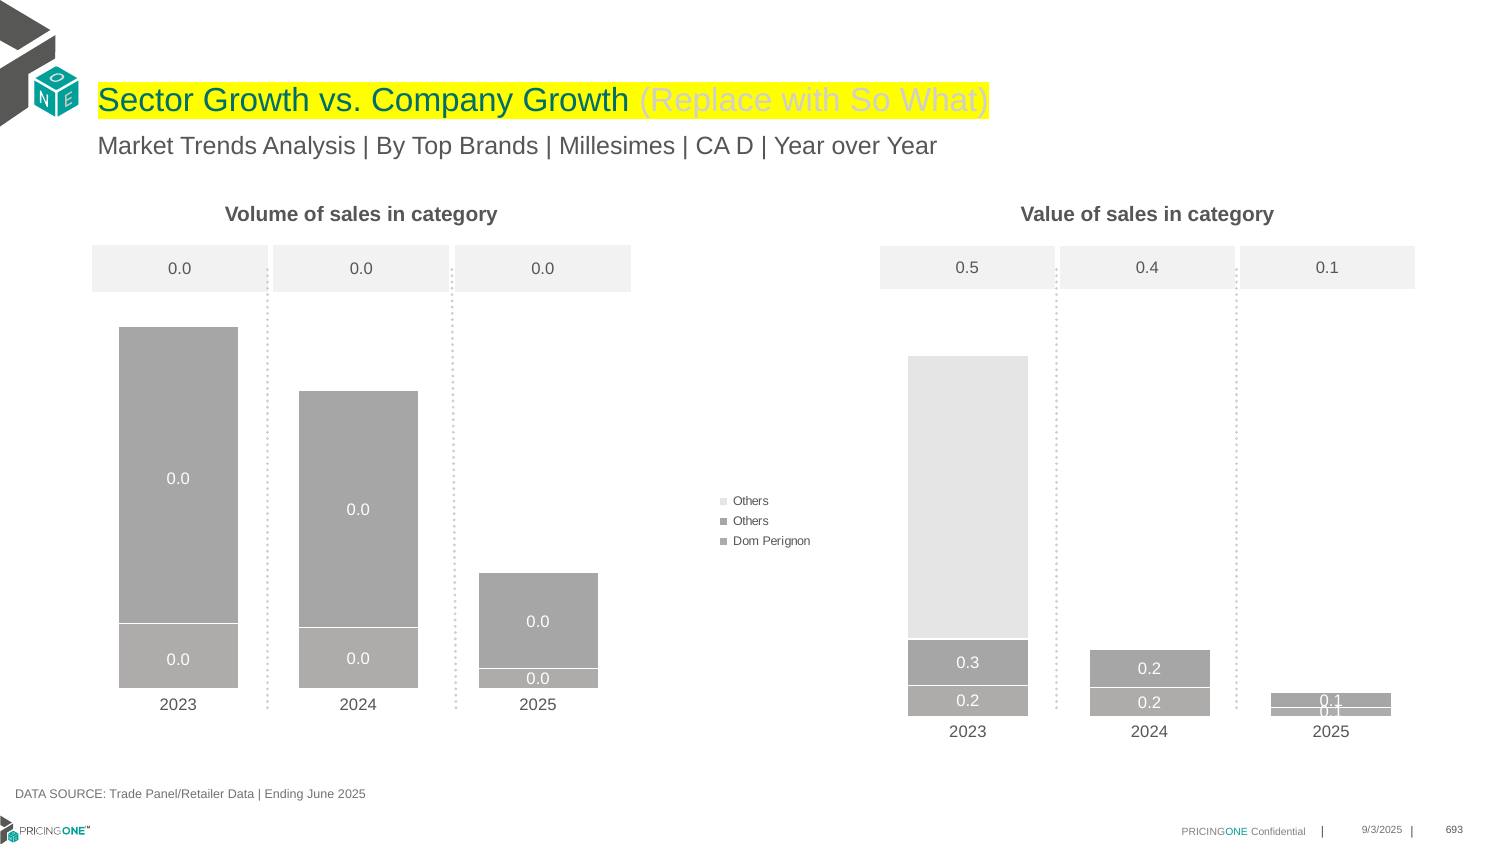

# Sector Growth vs. Company Growth (Replace with So What)
Market Trends Analysis | By Top Brands | Millesimes | CA D | Year over Year
| Value of sales in category |  |  |
| --- | --- | --- |
| 0.5 | 0.4 | 0.1 |
| Volume of sales in category |  |  |
| --- | --- | --- |
| 0.0 | 0.0 | 0.0 |

### Chart

| Category | Dom Perignon | Others | Others |
|---|---|---|---|
| 2023 | 0.185346 | 0.274234 | 1.697000000160187 |
| 2024 | 0.169416 | 0.230807 | 0.0 |
| 2025 | 0.052609 | 0.090167 | 0.0 |

### Chart

| Category | Dom Perignon | Others | Others |
|---|---|---|---|
| 2023 | 0.000501 | 0.002274 | 0.0 |
| 2024 | 0.000469 | 0.001818 | -1.455191522836685e-11 |
| 2025 | 0.000156 | 0.000733 | 0.0 |
DATA SOURCE: Trade Panel/Retailer Data | Ending June 2025

9/3/2025
693